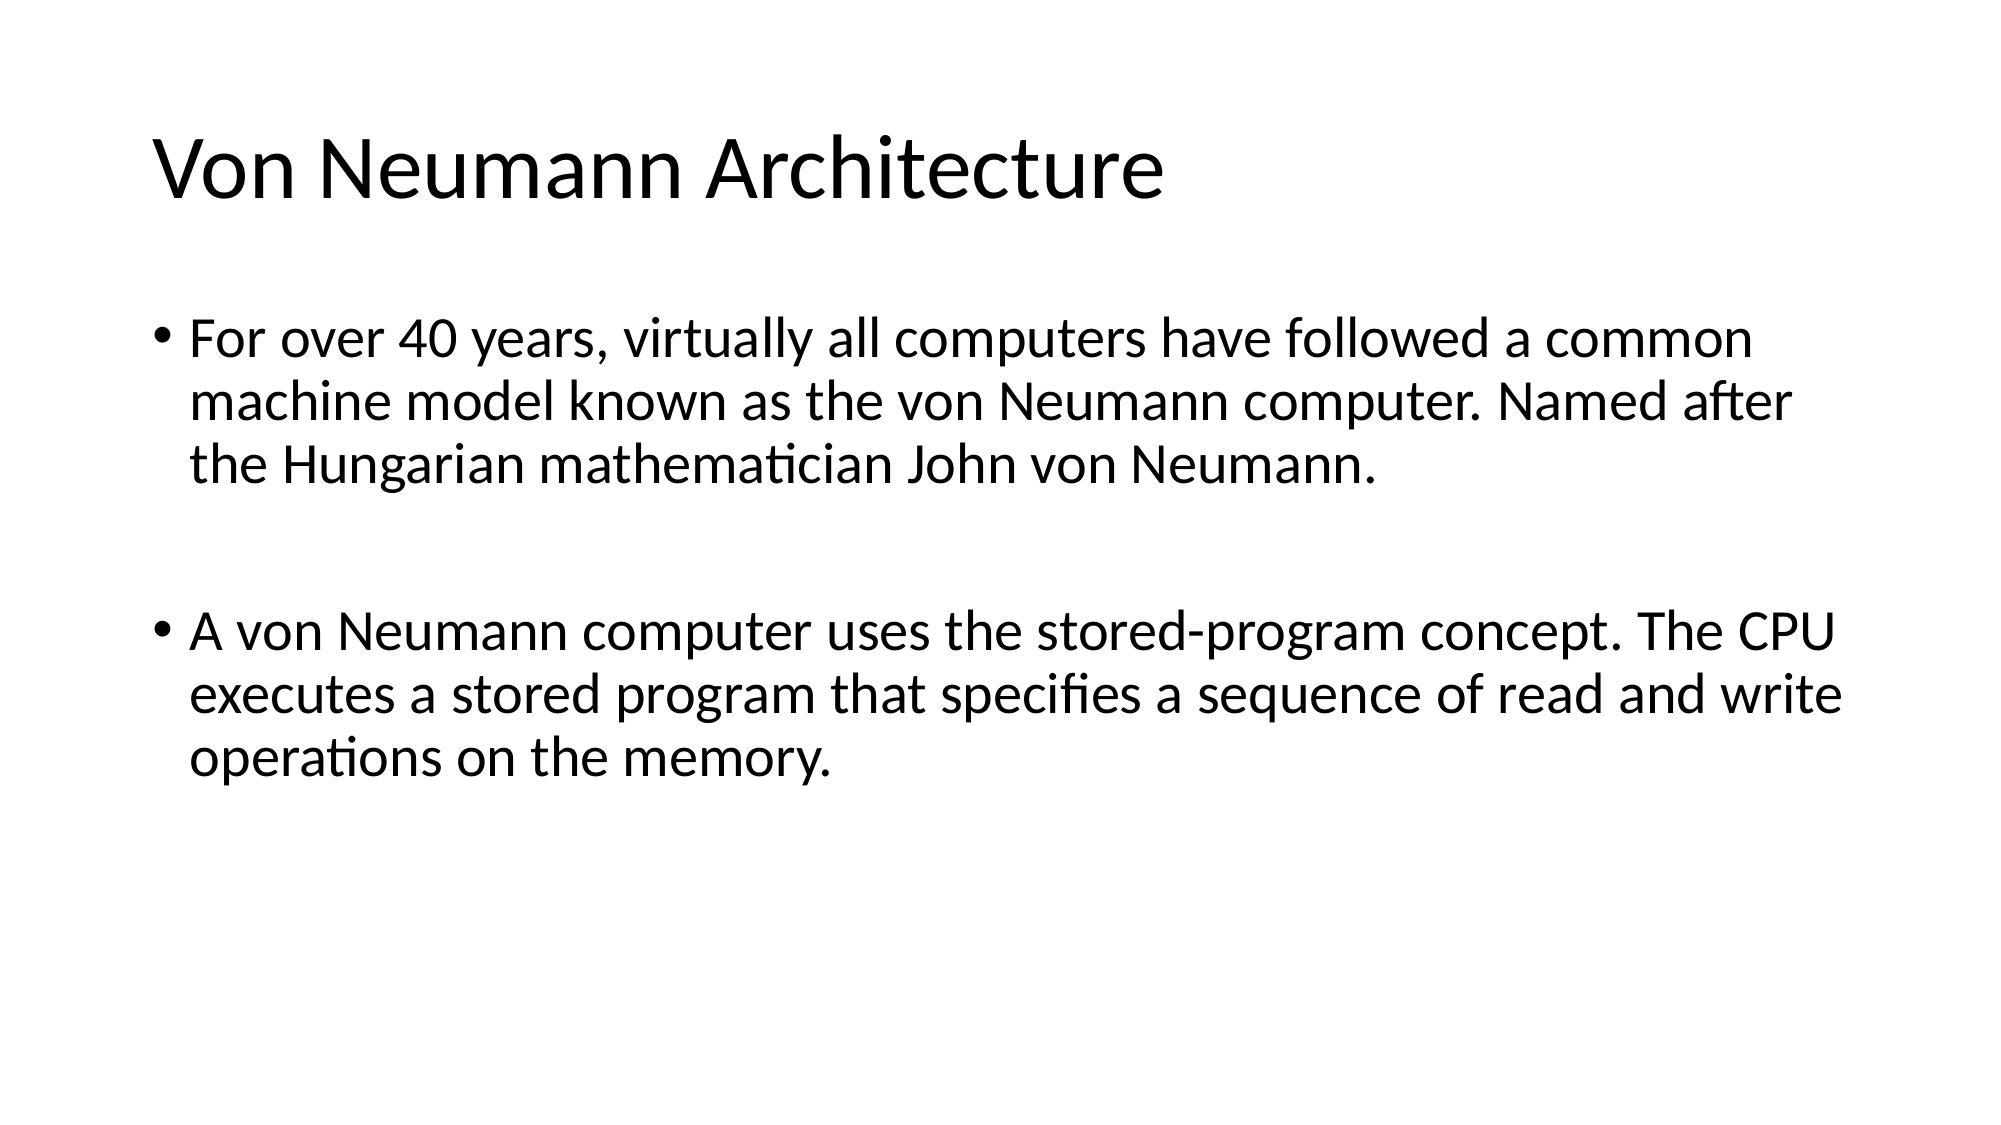

# Von Neumann Architecture
For over 40 years, virtually all computers have followed a common machine model known as the von Neumann computer. Named after the Hungarian mathematician John von Neumann.

A von Neumann computer uses the stored-program concept. The CPU executes a stored program that specifies a sequence of read and write operations on the memory.